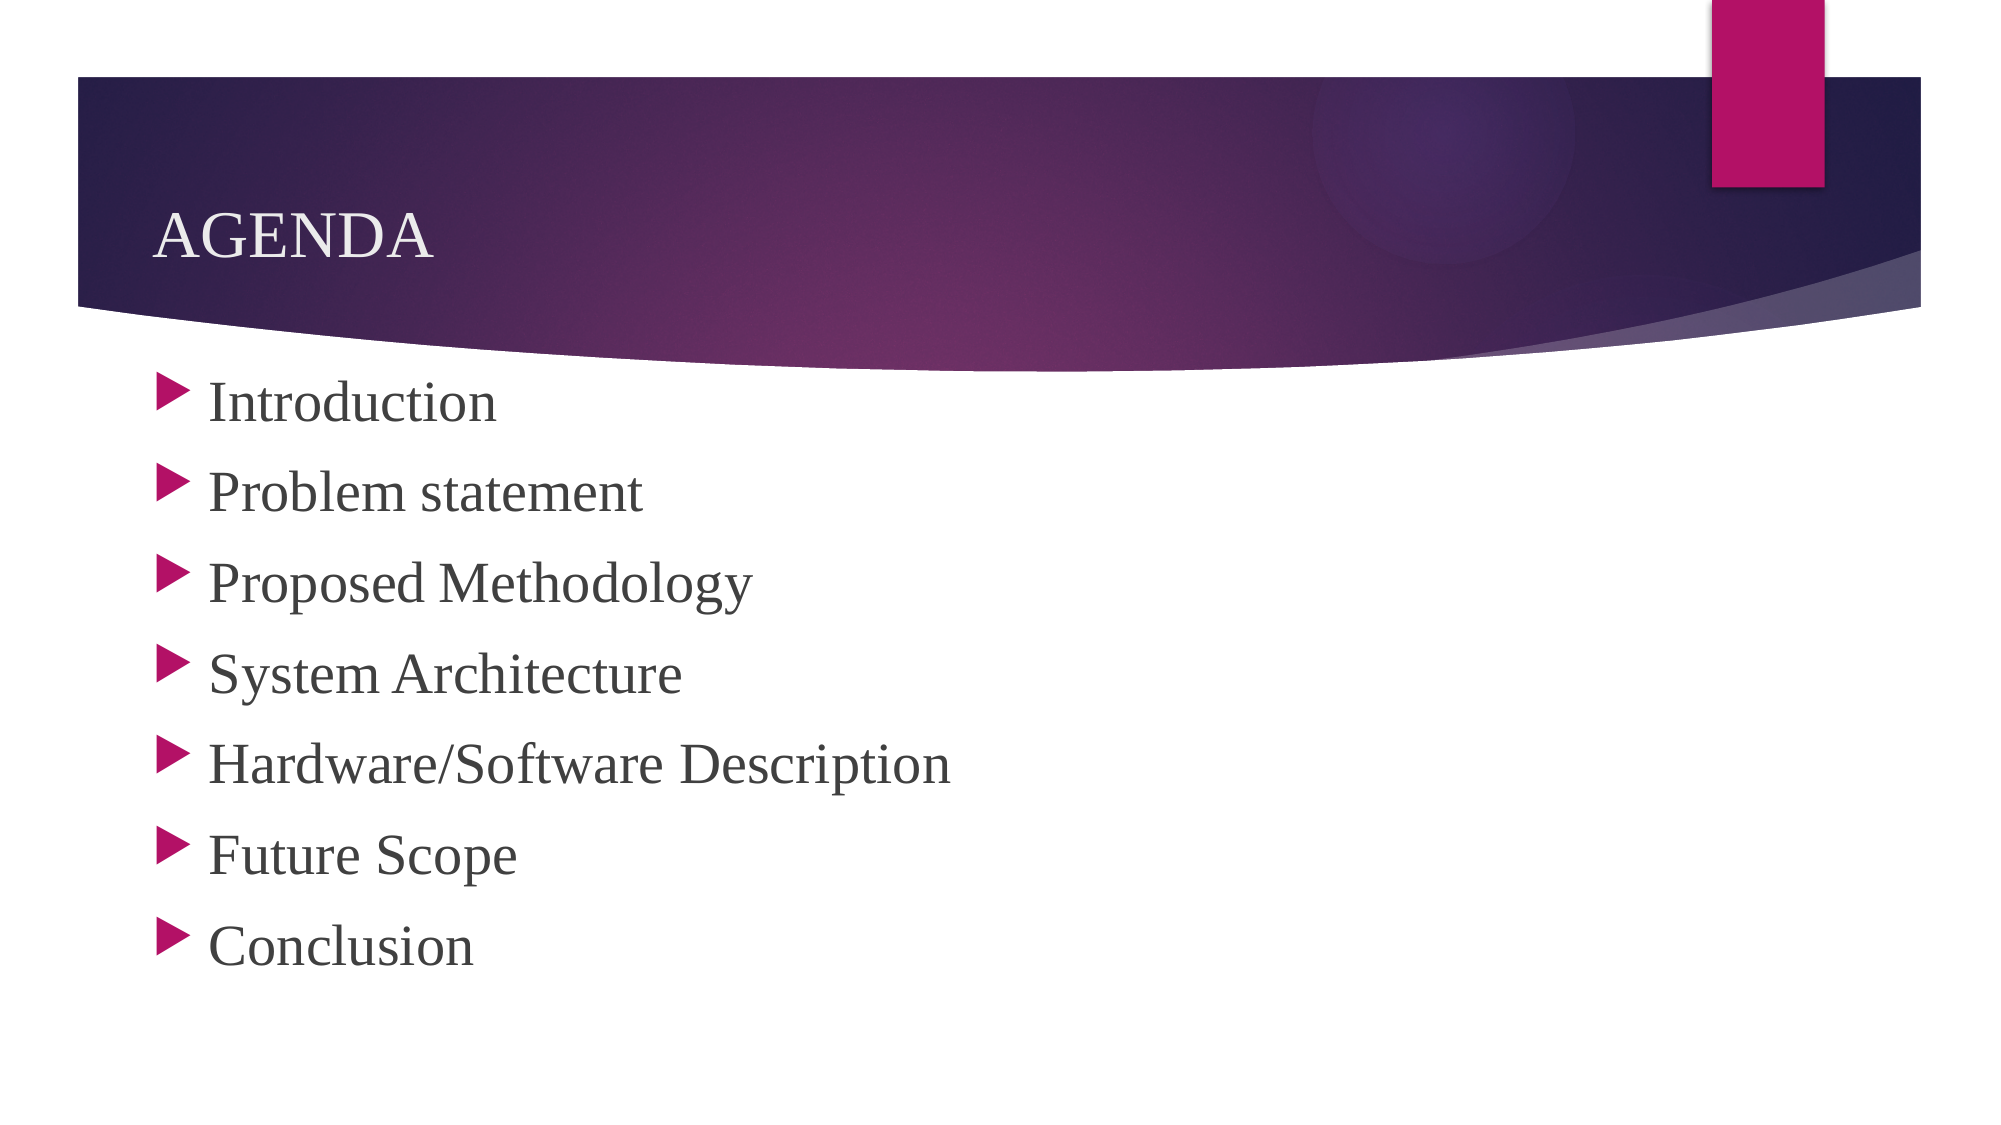

# AGENDA
Introduction
Problem statement
Proposed Methodology
System Architecture
Hardware/Software Description
Future Scope
Conclusion